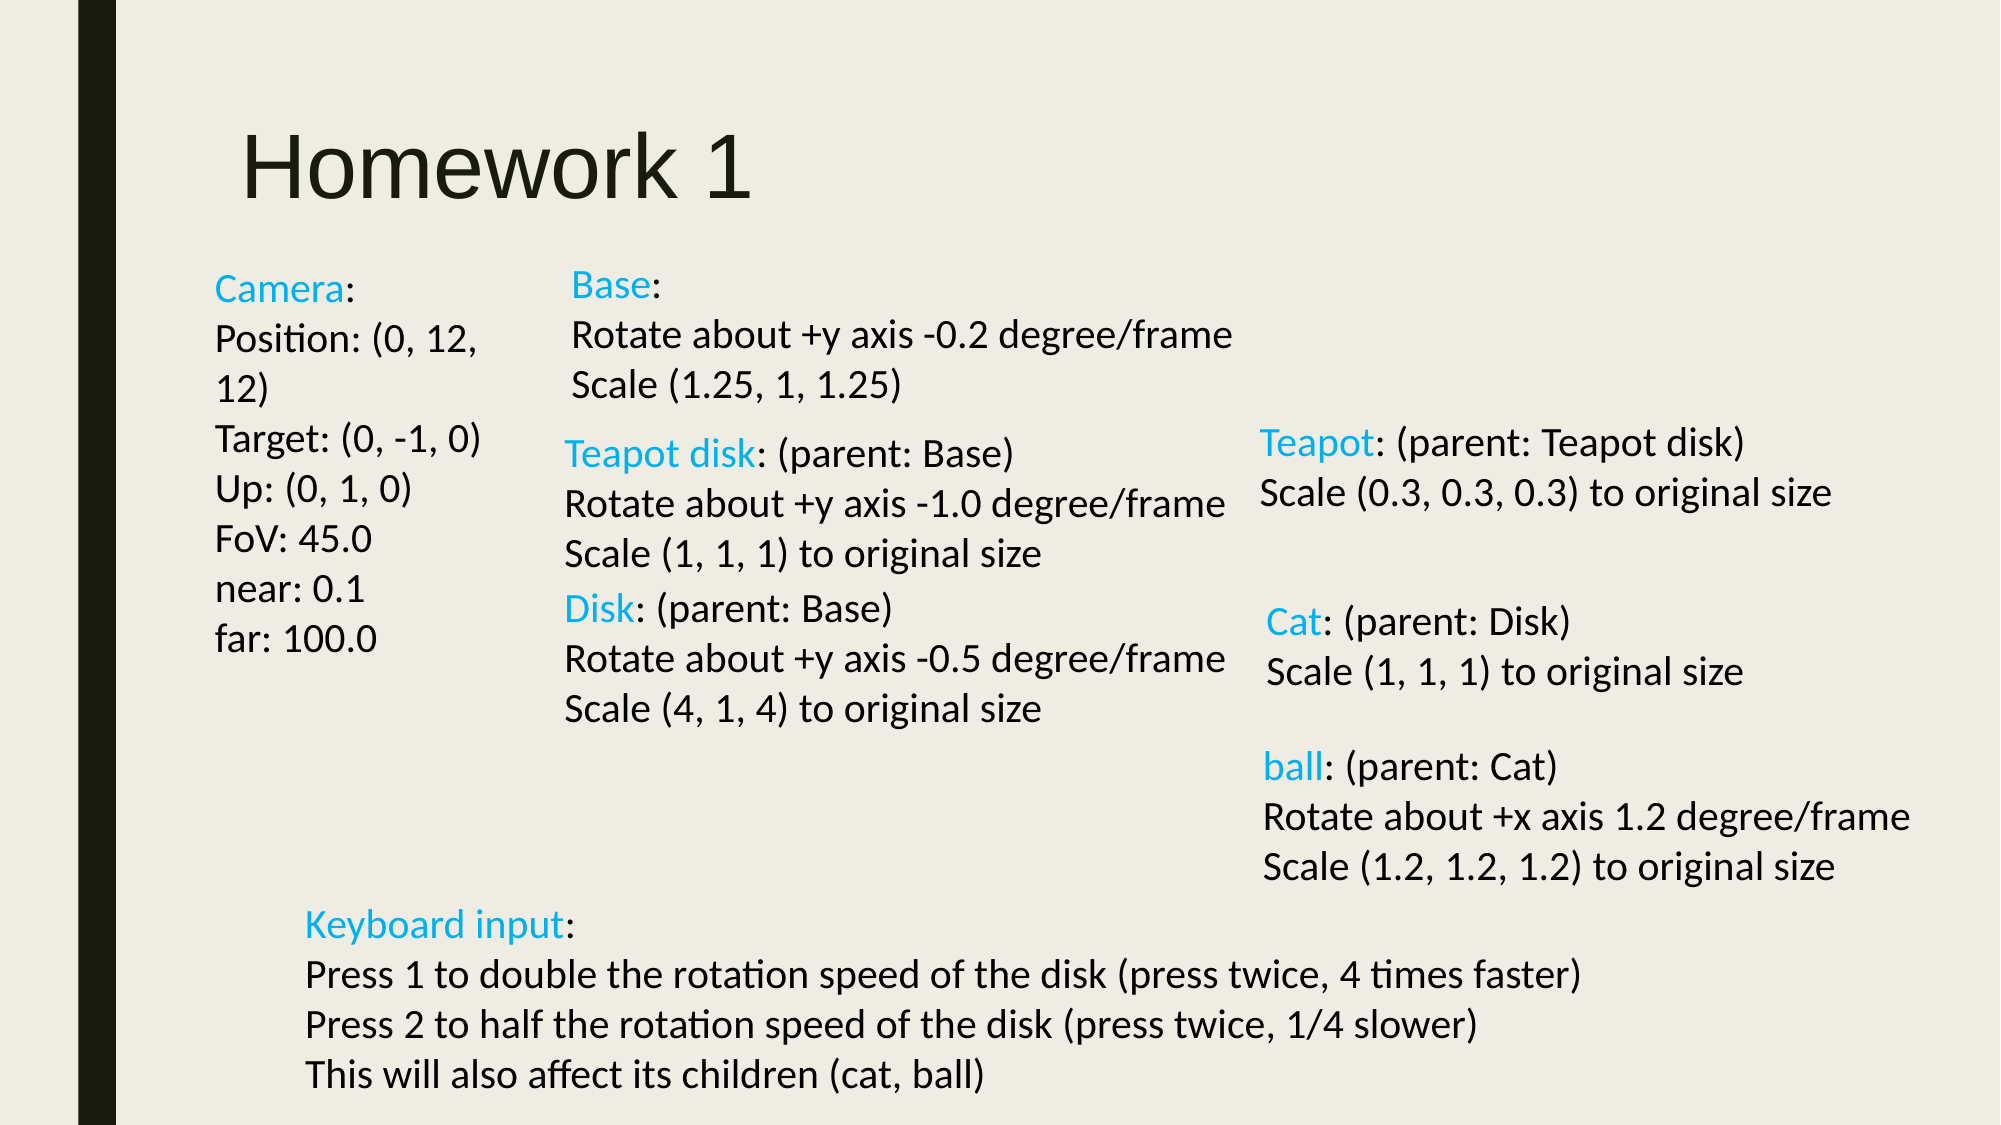

# Homework 1
Base:
Rotate about +y axis -0.2 degree/frame
Scale (1.25, 1, 1.25)
Camera:
Position: (0, 12, 12)
Target: (0, -1, 0)
Up: (0, 1, 0)
FoV: 45.0
near: 0.1
far: 100.0
Teapot: (parent: Teapot disk)
Scale (0.3, 0.3, 0.3) to original size
Teapot disk: (parent: Base)
Rotate about +y axis -1.0 degree/frame
Scale (1, 1, 1) to original size
Disk: (parent: Base)
Rotate about +y axis -0.5 degree/frame
Scale (4, 1, 4) to original size
Cat: (parent: Disk)
Scale (1, 1, 1) to original size

ball: (parent: Cat)
Rotate about +x axis 1.2 degree/frame
Scale (1.2, 1.2, 1.2) to original size
Keyboard input:
Press 1 to double the rotation speed of the disk (press twice, 4 times faster)
Press 2 to half the rotation speed of the disk (press twice, 1/4 slower)
This will also affect its children (cat, ball)